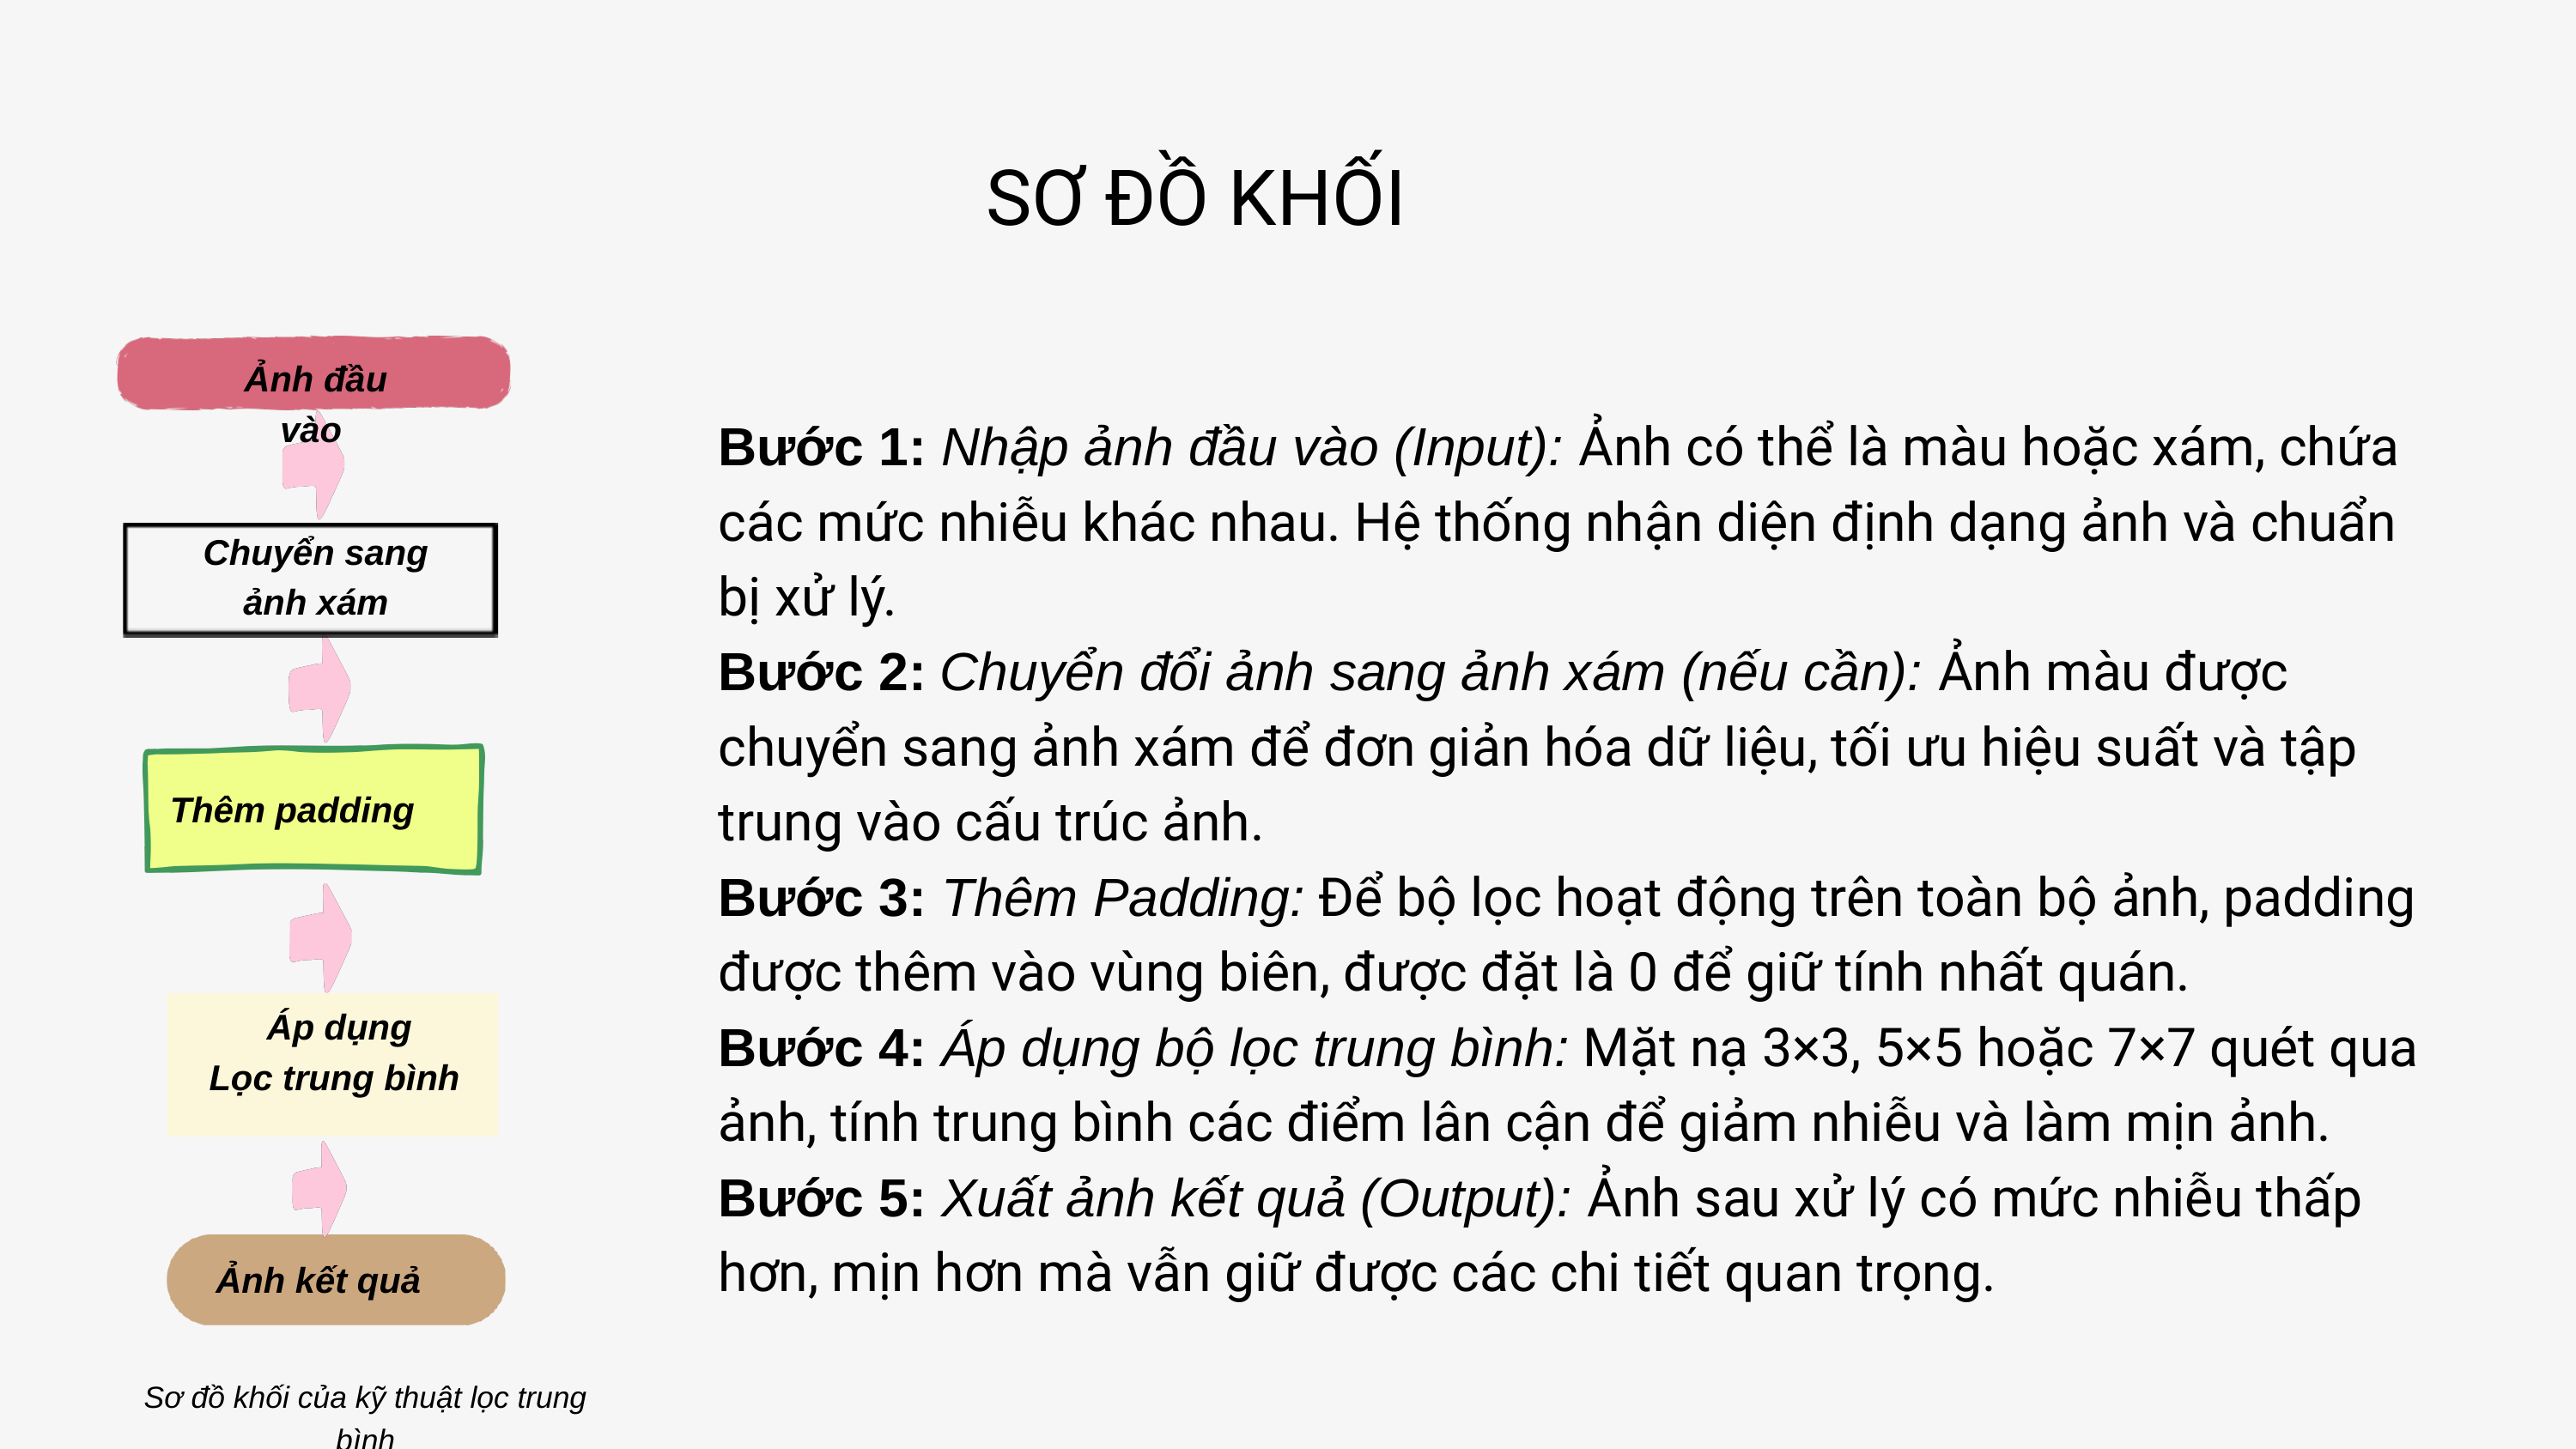

SƠ ĐỒ KHỐI

Ảnh đầu vào
Bước 1: Nhập ảnh đầu vào (Input): Ảnh có thể là màu hoặc xám, chứa các mức nhiễu khác nhau. Hệ thống nhận diện định dạng ảnh và chuẩn bị xử lý.
Bước 2: Chuyển đổi ảnh sang ảnh xám (nếu cần): Ảnh màu được chuyển sang ảnh xám để đơn giản hóa dữ liệu, tối ưu hiệu suất và tập trung vào cấu trúc ảnh.
Bước 3: Thêm Padding: Để bộ lọc hoạt động trên toàn bộ ảnh, padding được thêm vào vùng biên, được đặt là 0 để giữ tính nhất quán.
Bước 4: Áp dụng bộ lọc trung bình: Mặt nạ 3×3, 5×5 hoặc 7×7 quét qua ảnh, tính trung bình các điểm lân cận để giảm nhiễu và làm mịn ảnh.
Bước 5: Xuất ảnh kết quả (Output): Ảnh sau xử lý có mức nhiễu thấp hơn, mịn hơn mà vẫn giữ được các chi tiết quan trọng.

Chuyển sang
 ảnh xám

Thêm padding

Áp dụng
Lọc trung bình

Ảnh kết quả
Sơ đồ khối của kỹ thuật lọc trung bình